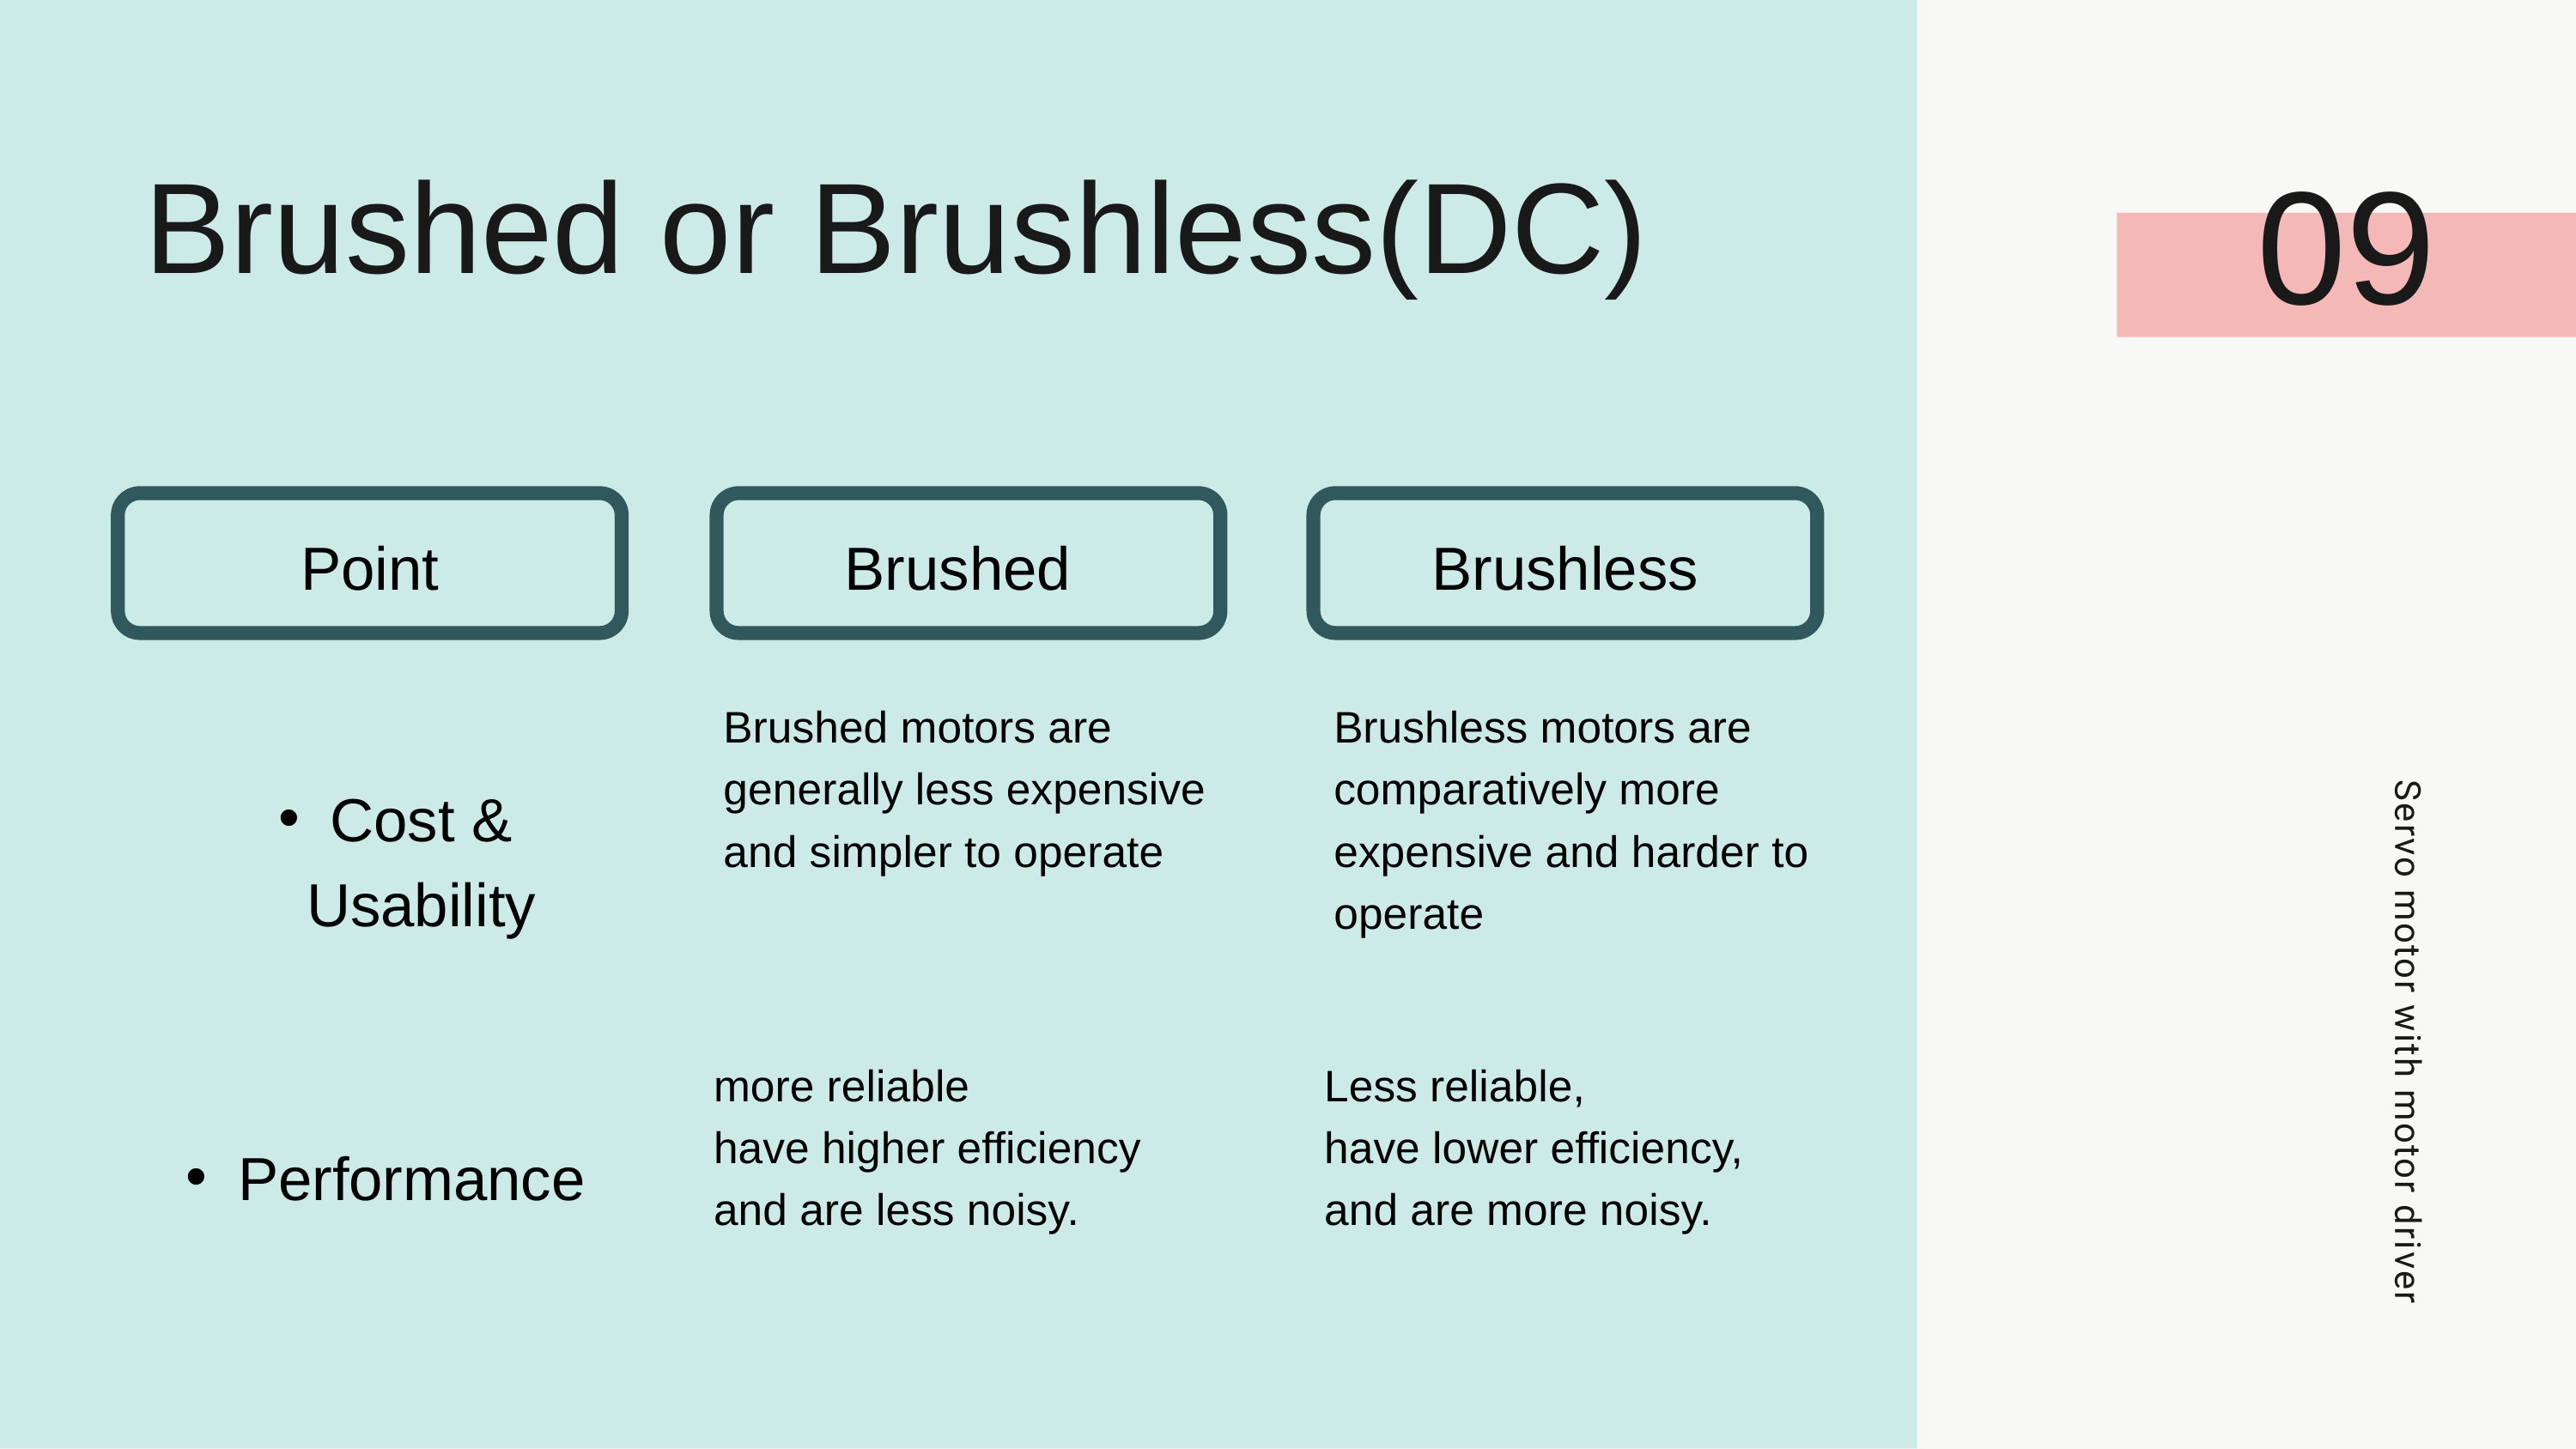

09
Brushed or Brushless(DC)

Point
Brushed
Brushless
Brushed motors are generally less expensive and simpler to operate
Brushless motors are comparatively more expensive and harder to operate
Cost & Usability
Servo motor with motor driver
more reliable
have higher efficiency
and are less noisy.
Less reliable,
have lower efficiency,
and are more noisy.
Performance